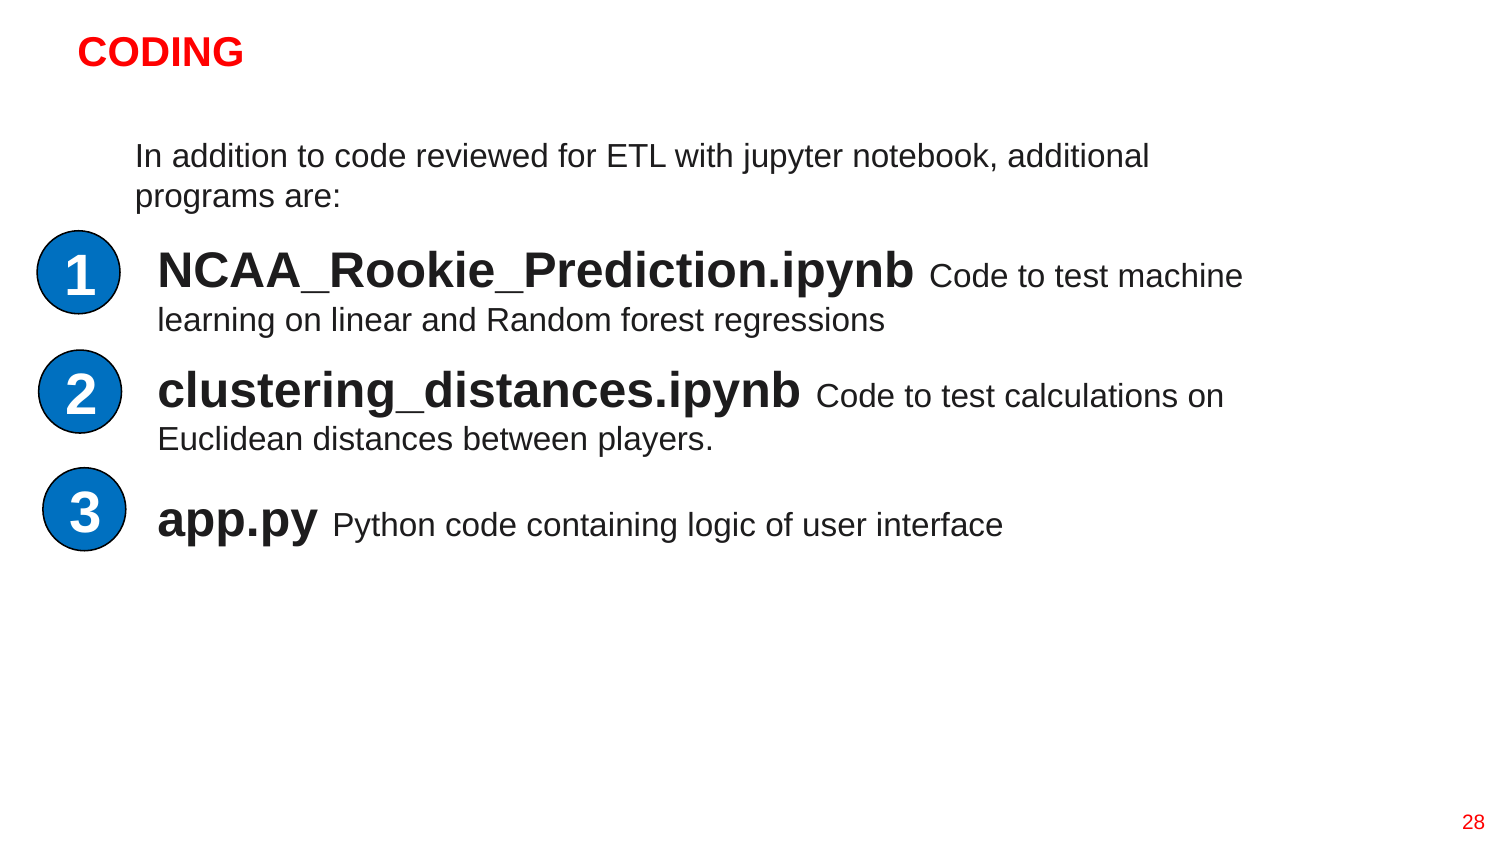

# CODING
In addition to code reviewed for ETL with jupyter notebook, additional programs are:

NCAA_Rookie_Prediction.ipynb Code to test machine learning on linear and Random forest regressions
1

2
clustering_distances.ipynb Code to test calculations on Euclidean distances between players.
3
app.py Python code containing logic of user interface
28